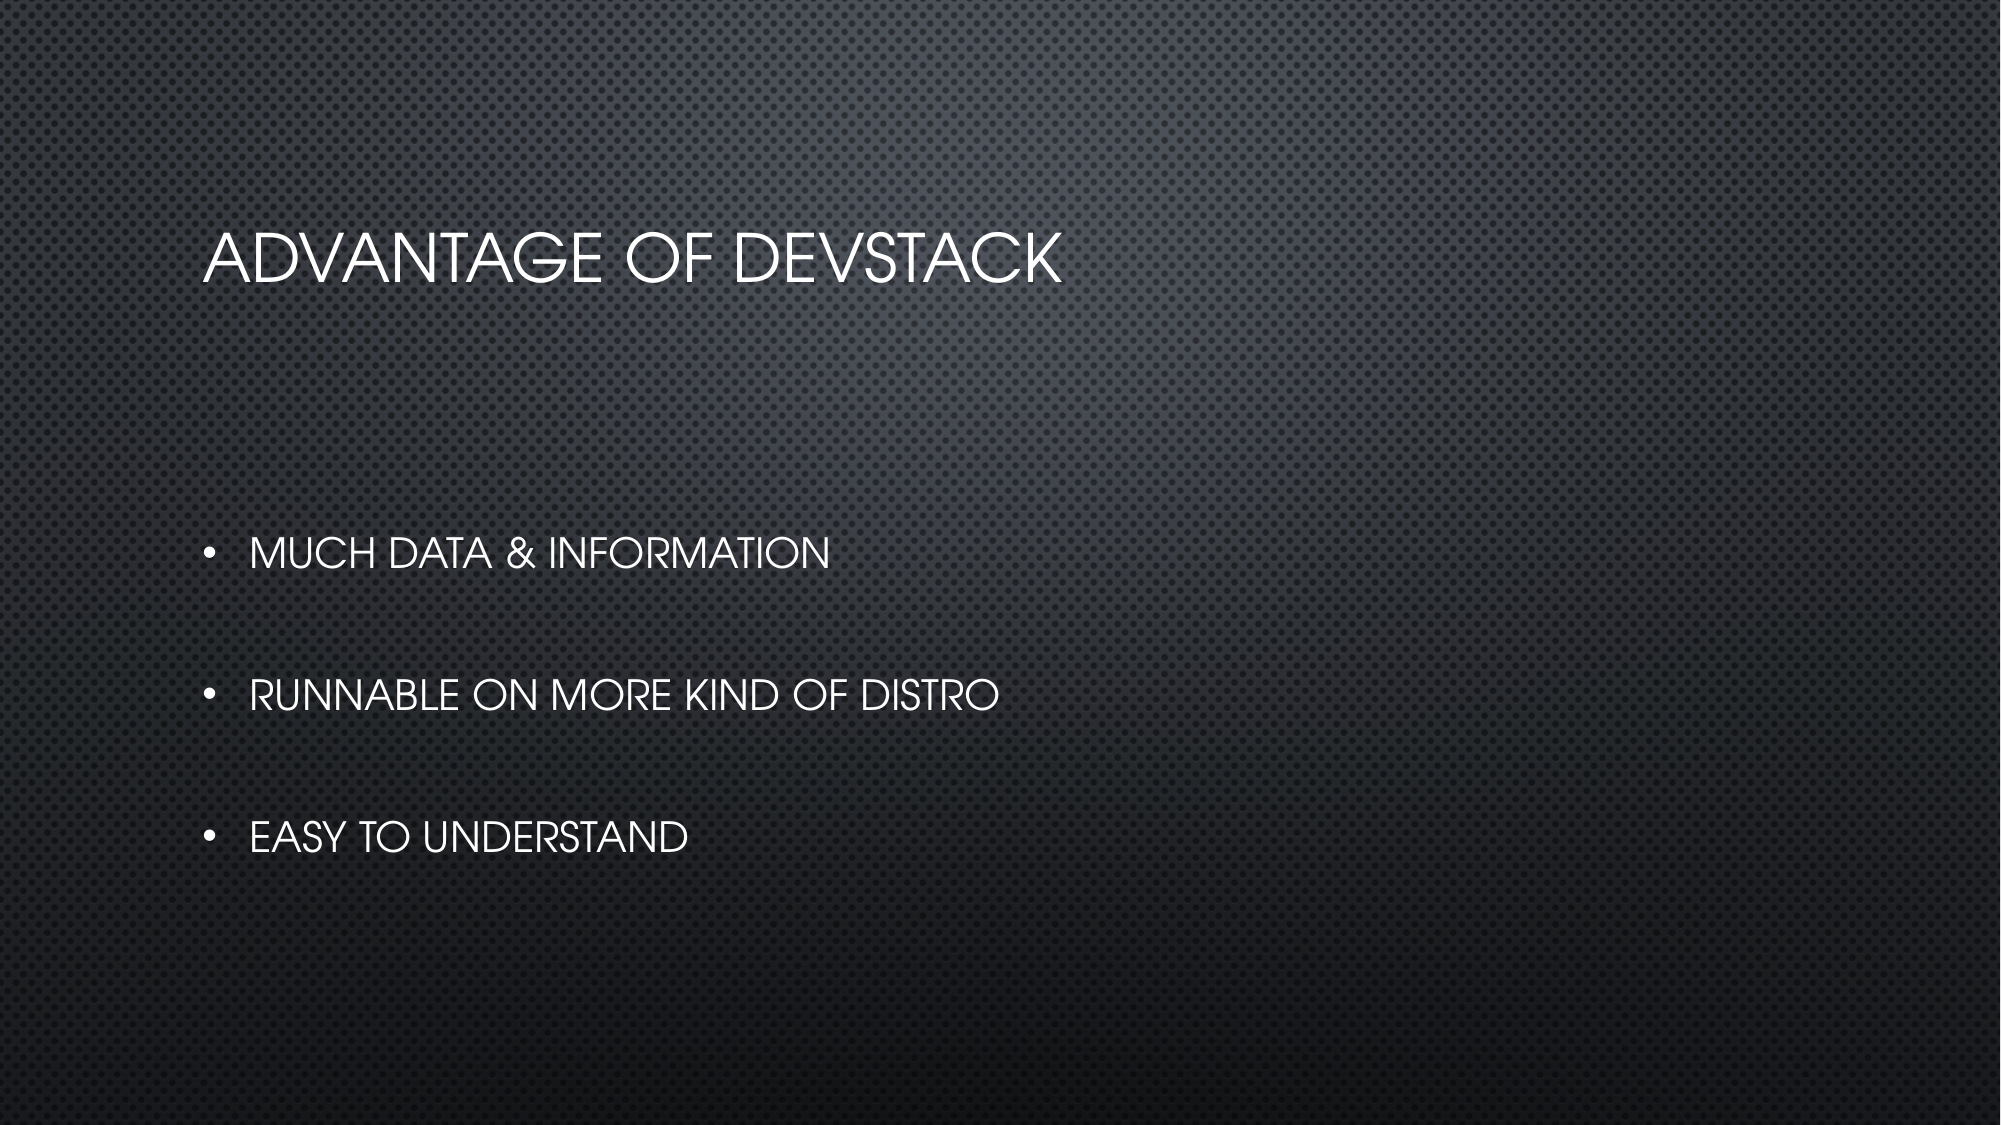

# Advantage of devstack
Much data & information

Runnable on more kind of distro

easy to understand